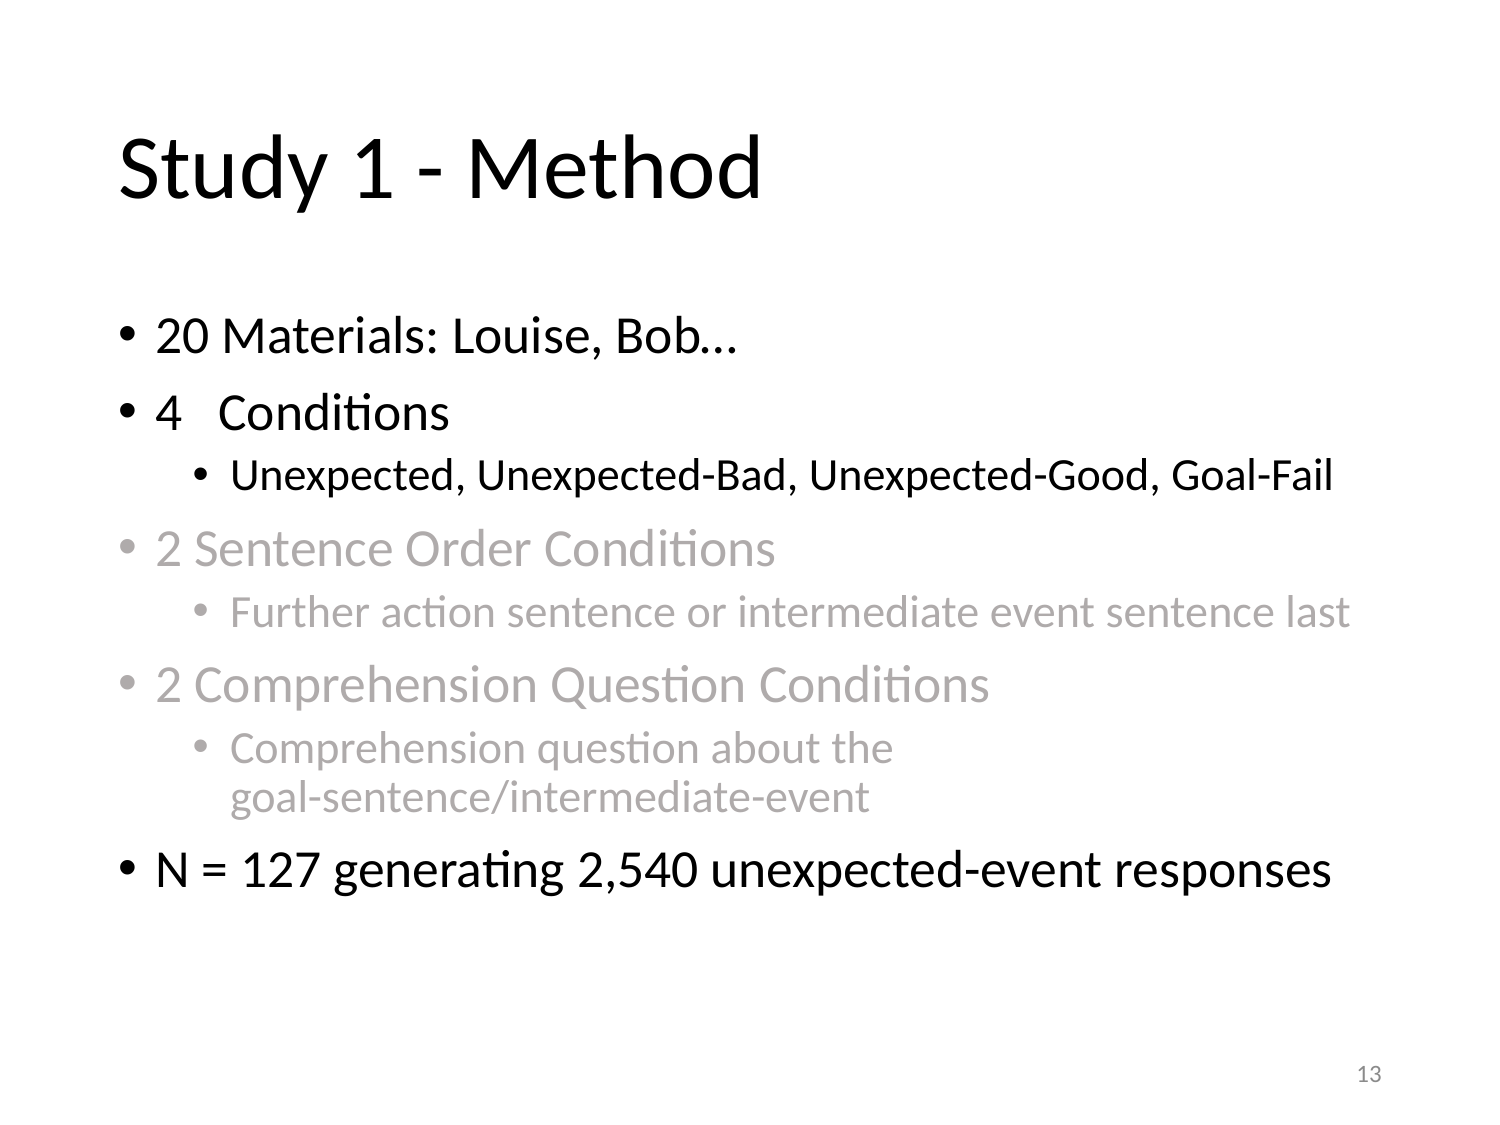

# Study 1 - Method
20 Materials: Louise, Bob…
4   Conditions
Unexpected, Unexpected-Bad, Unexpected-Good, Goal-Fail
2 Sentence Order Conditions
Further action sentence or intermediate event sentence last
2 Comprehension Question Conditions
Comprehension question about the goal-sentence/intermediate-event
N = 127 generating 2,540 unexpected-event responses

13